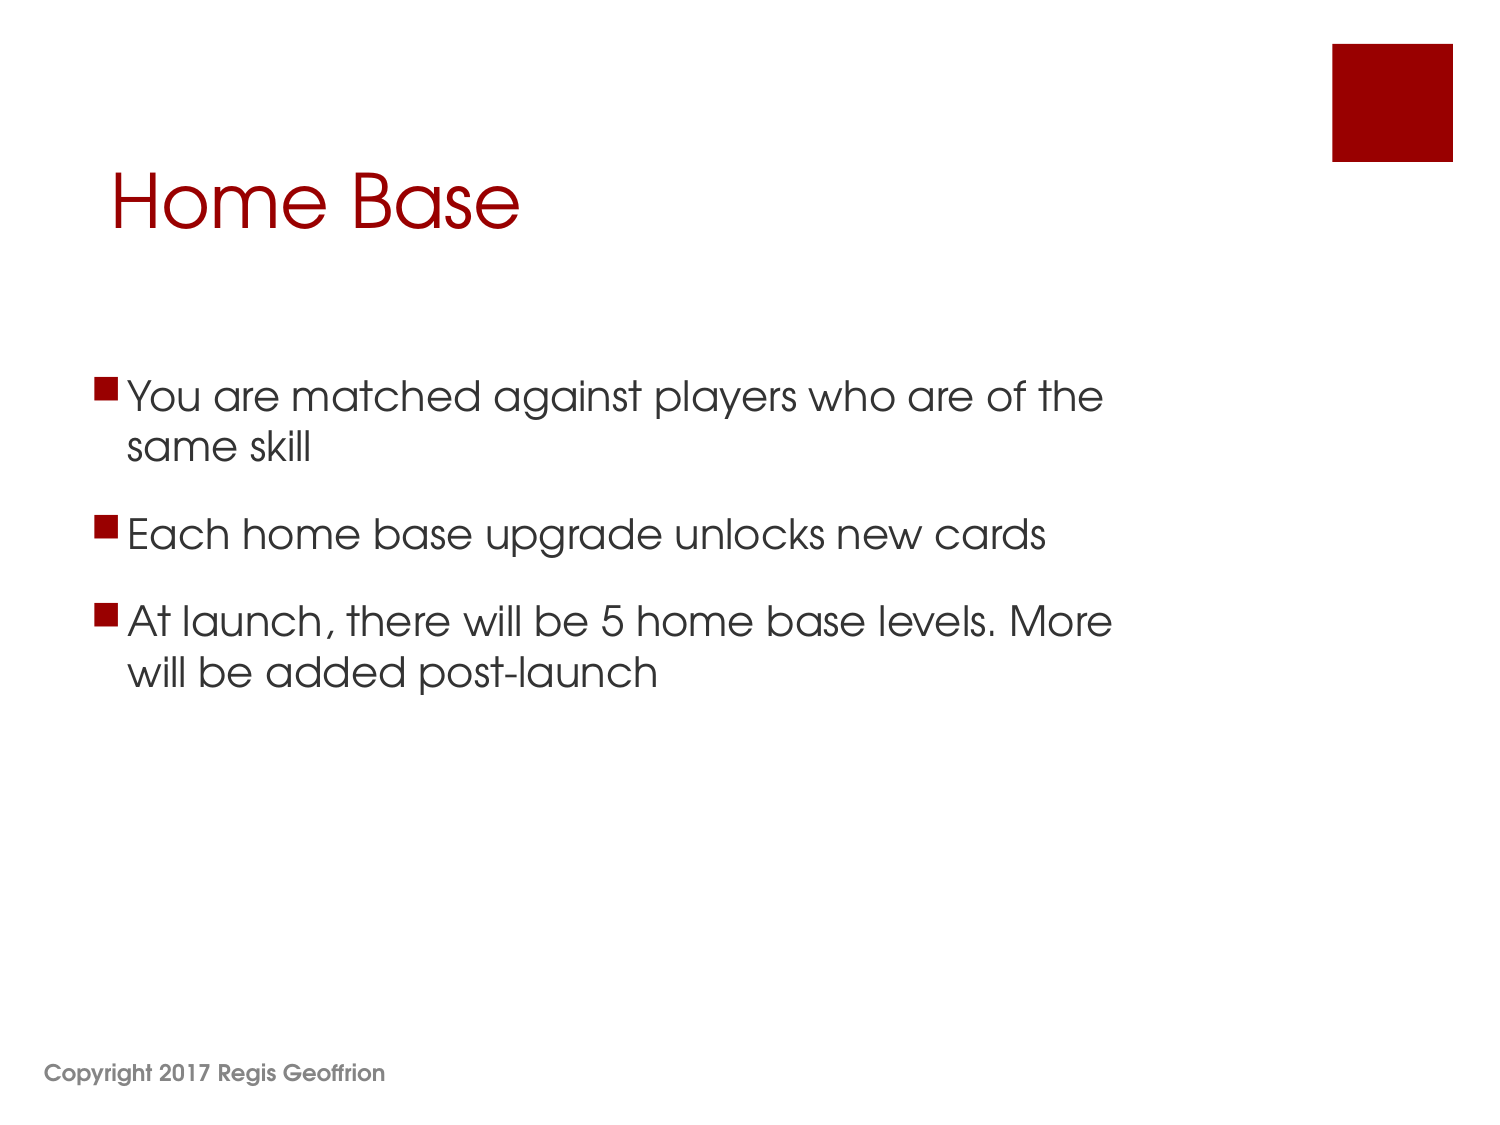

# Home Base
You are matched against players who are of the same skill
Each home base upgrade unlocks new cards
At launch, there will be 5 home base levels. More will be added post-launch
Copyright 2017 Regis Geoffrion